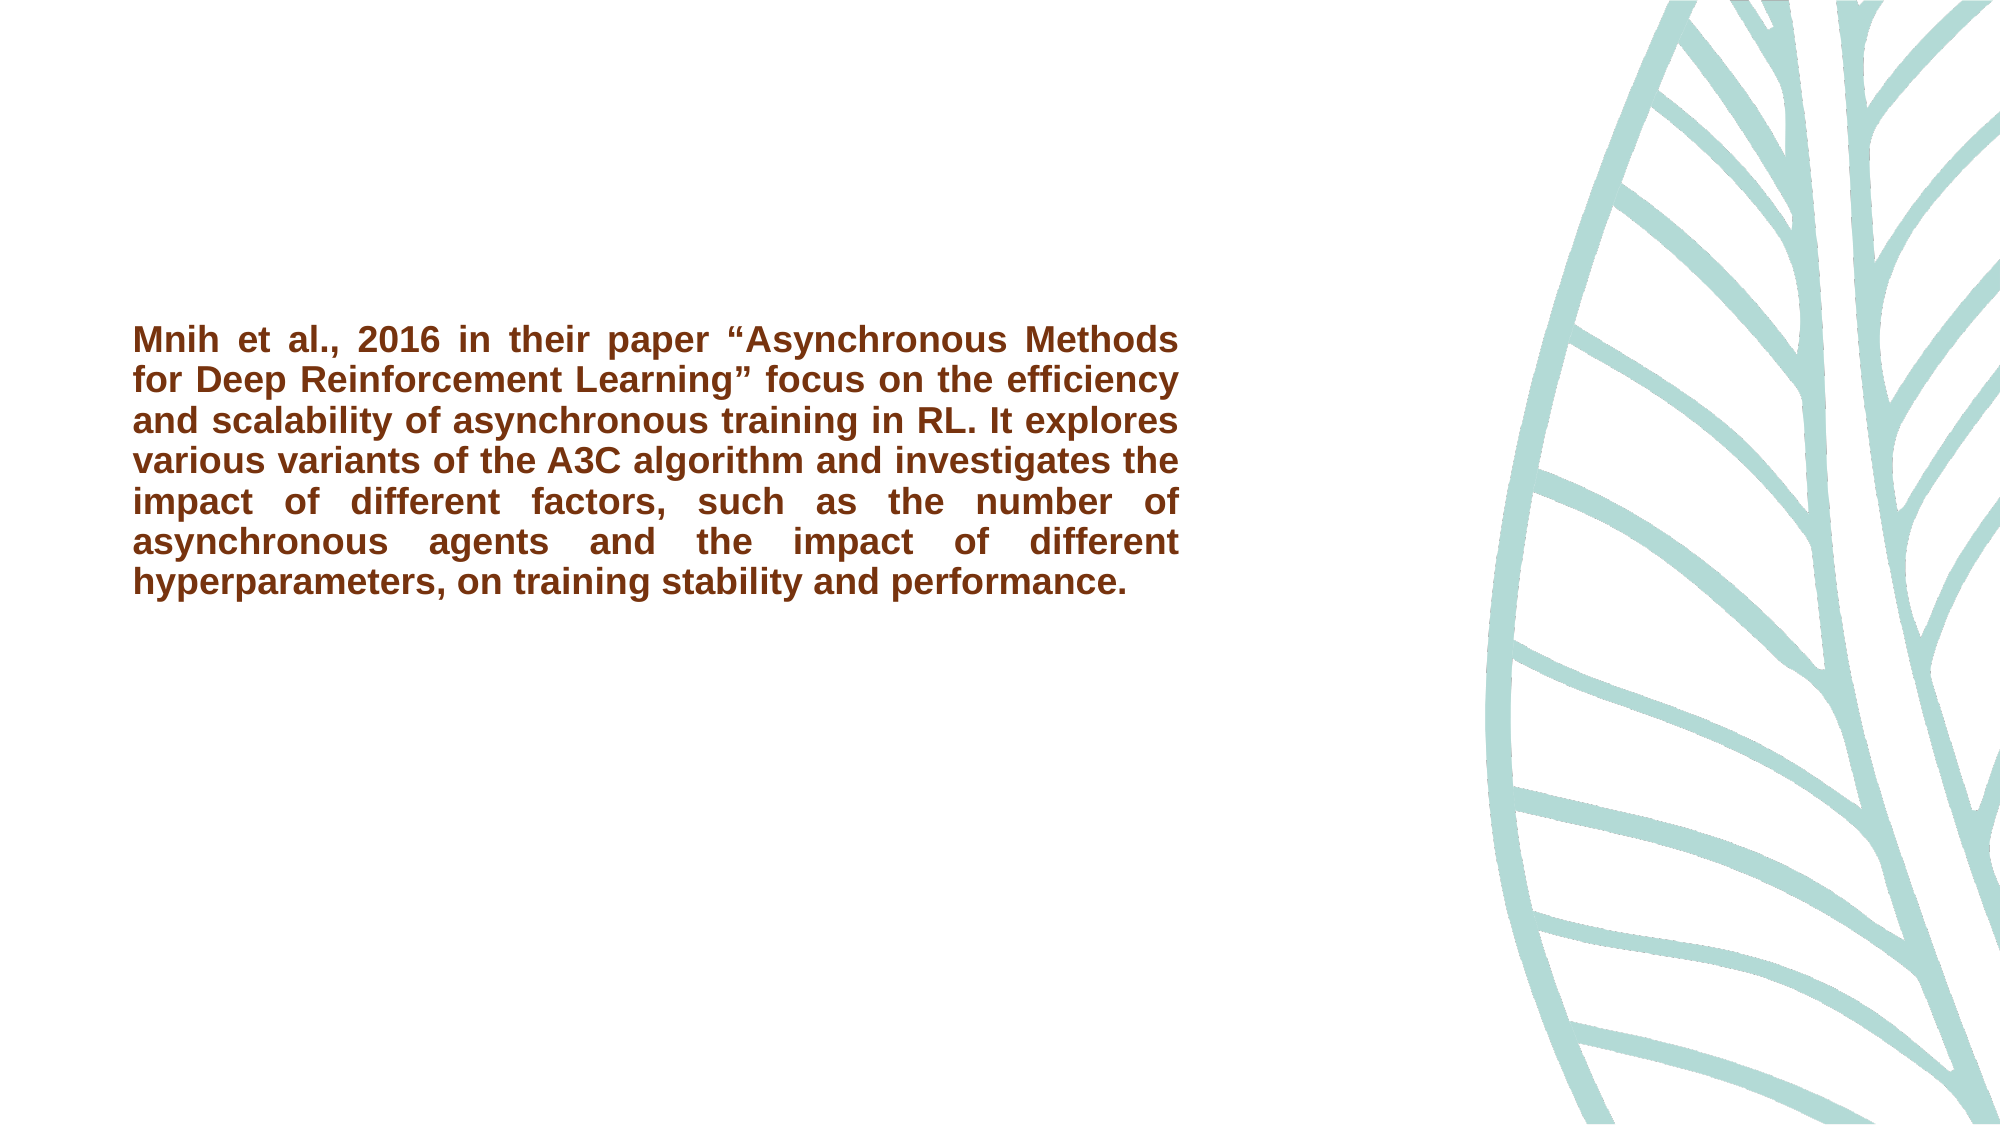

Mnih et al., 2016 in their paper “Asynchronous Methods for Deep Reinforcement Learning” focus on the efficiency and scalability of asynchronous training in RL. It explores various variants of the A3C algorithm and investigates the impact of different factors, such as the number of asynchronous agents and the impact of different hyperparameters, on training stability and performance.